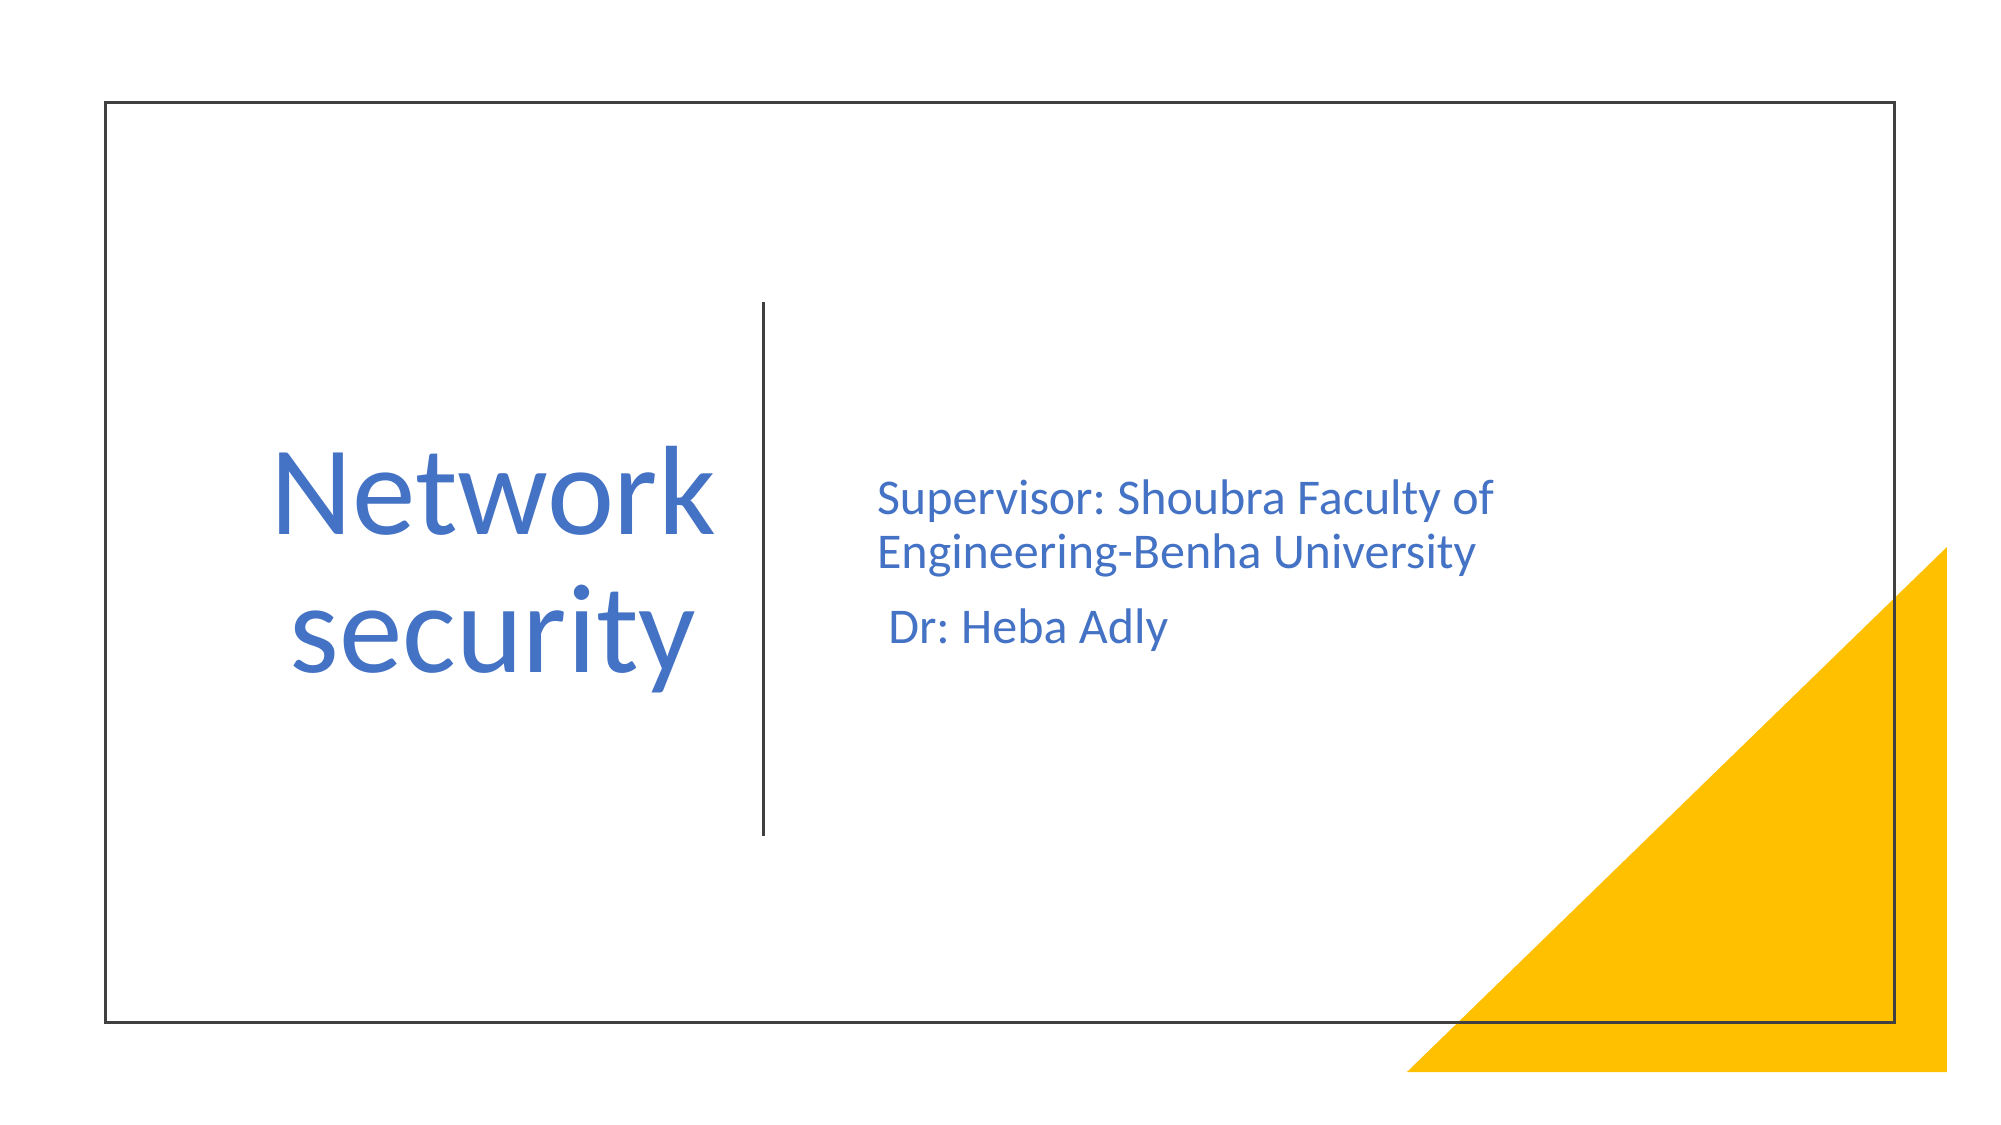

# Network security
Supervisor: Shoubra Faculty of Engineering-Benha University
 Dr: Heba Adly